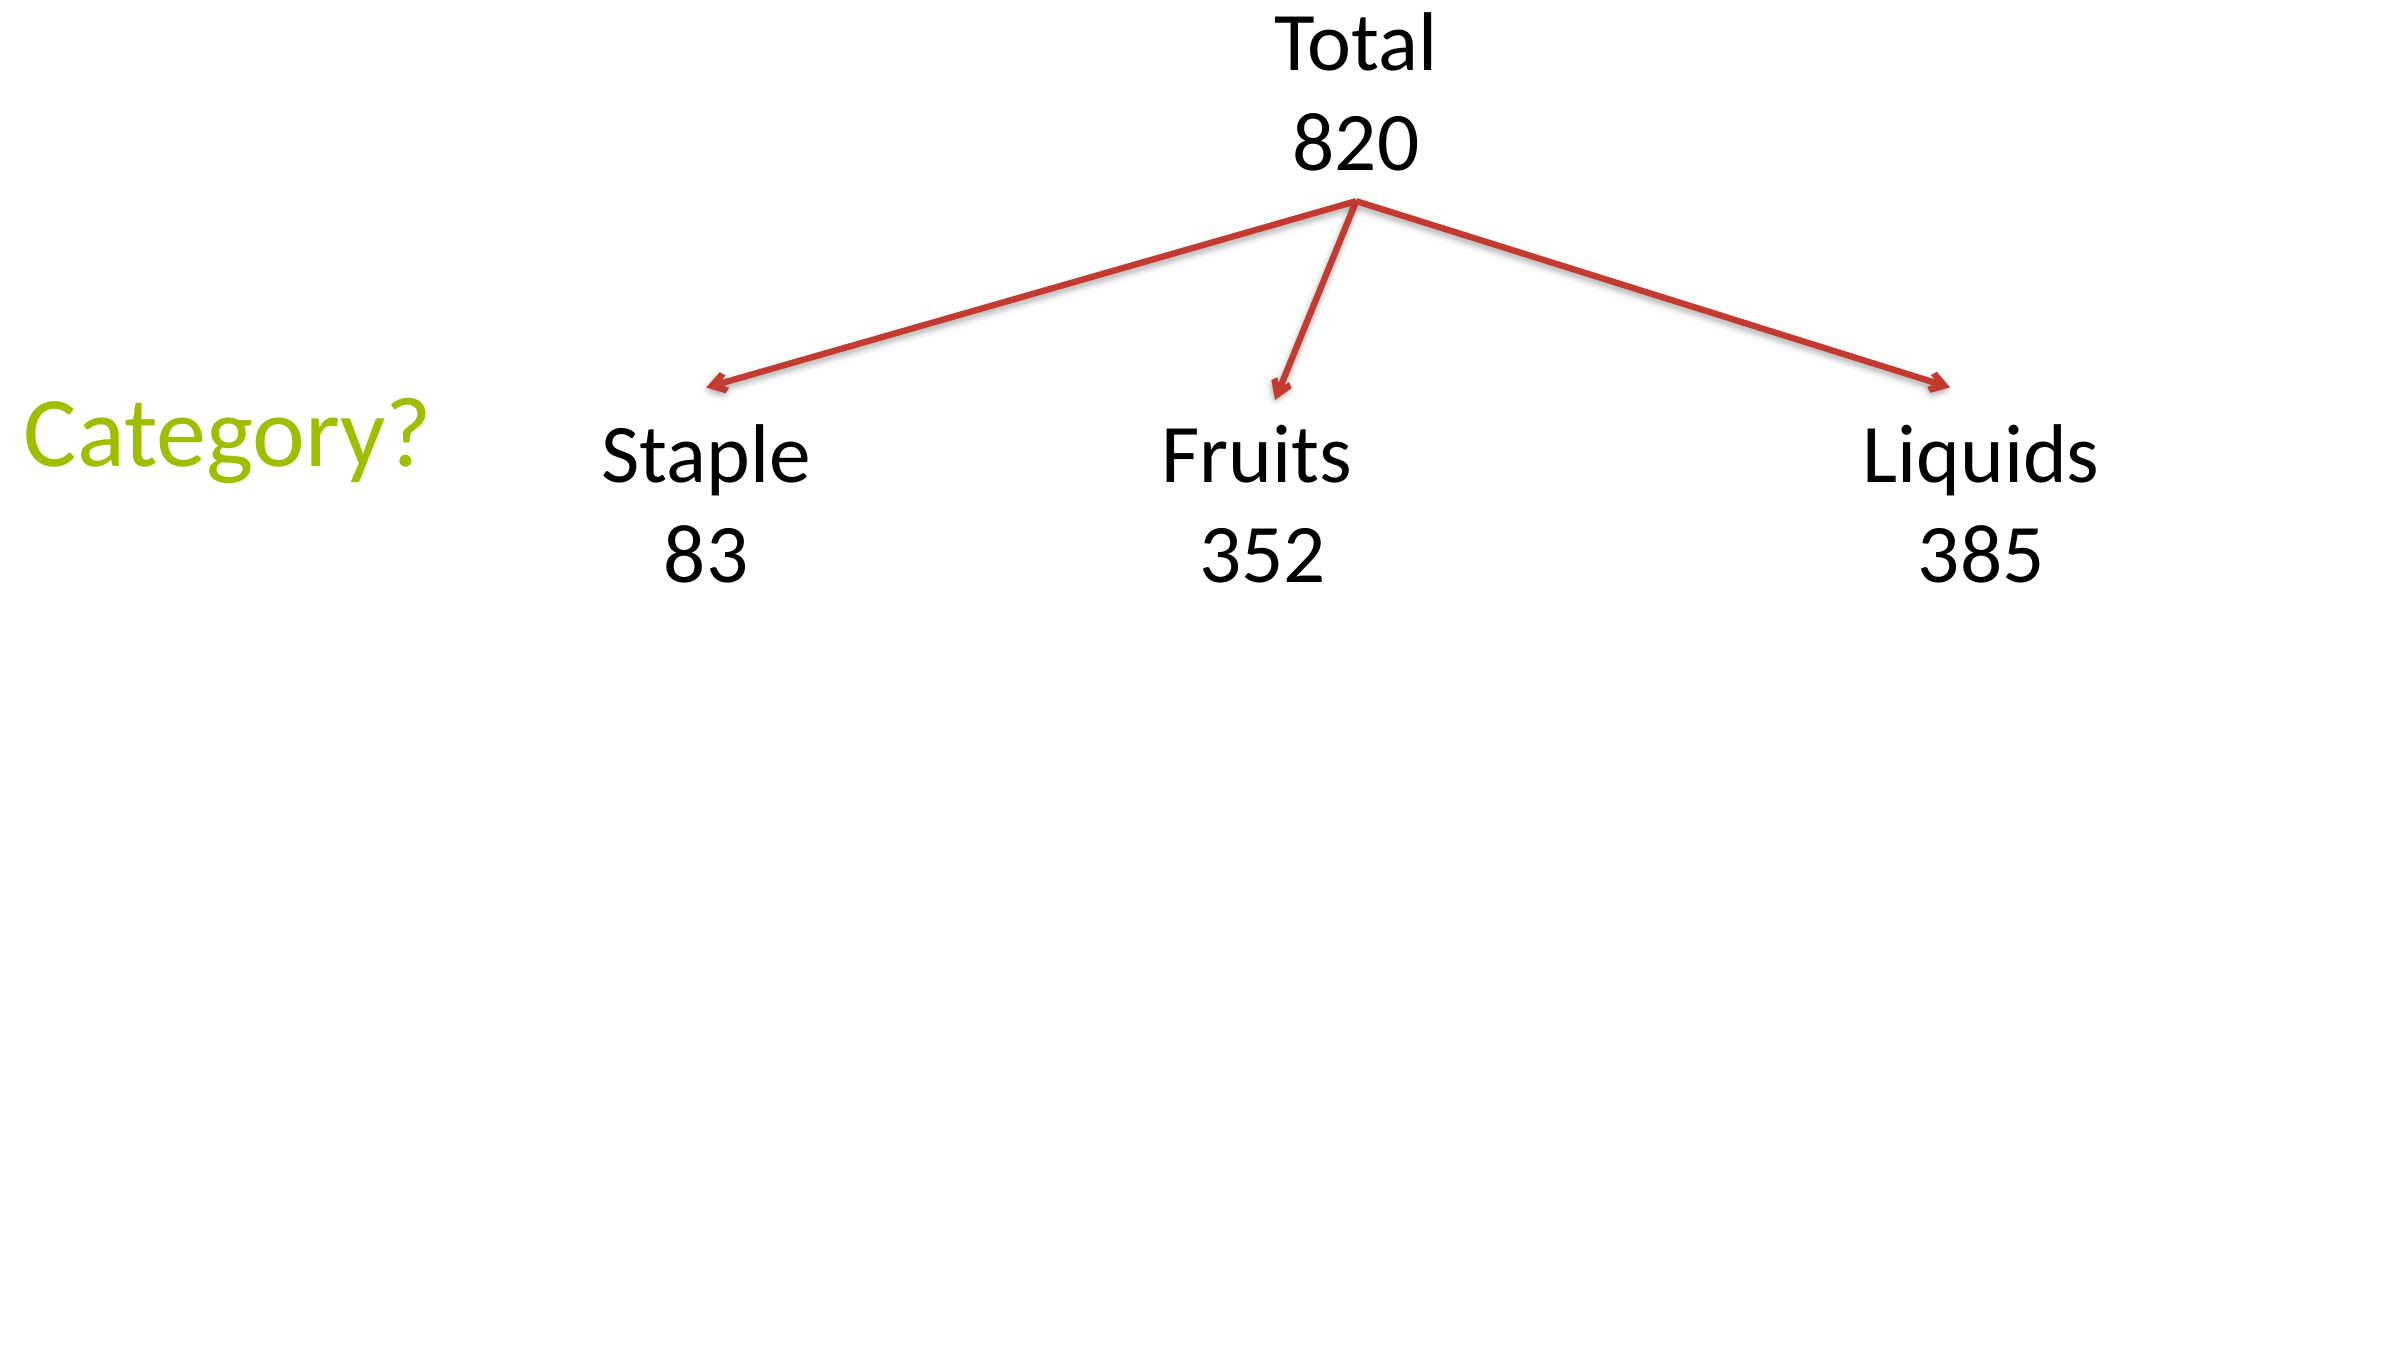

Total
820
Category?
Staple
83
Fruits
352
Liquids
385